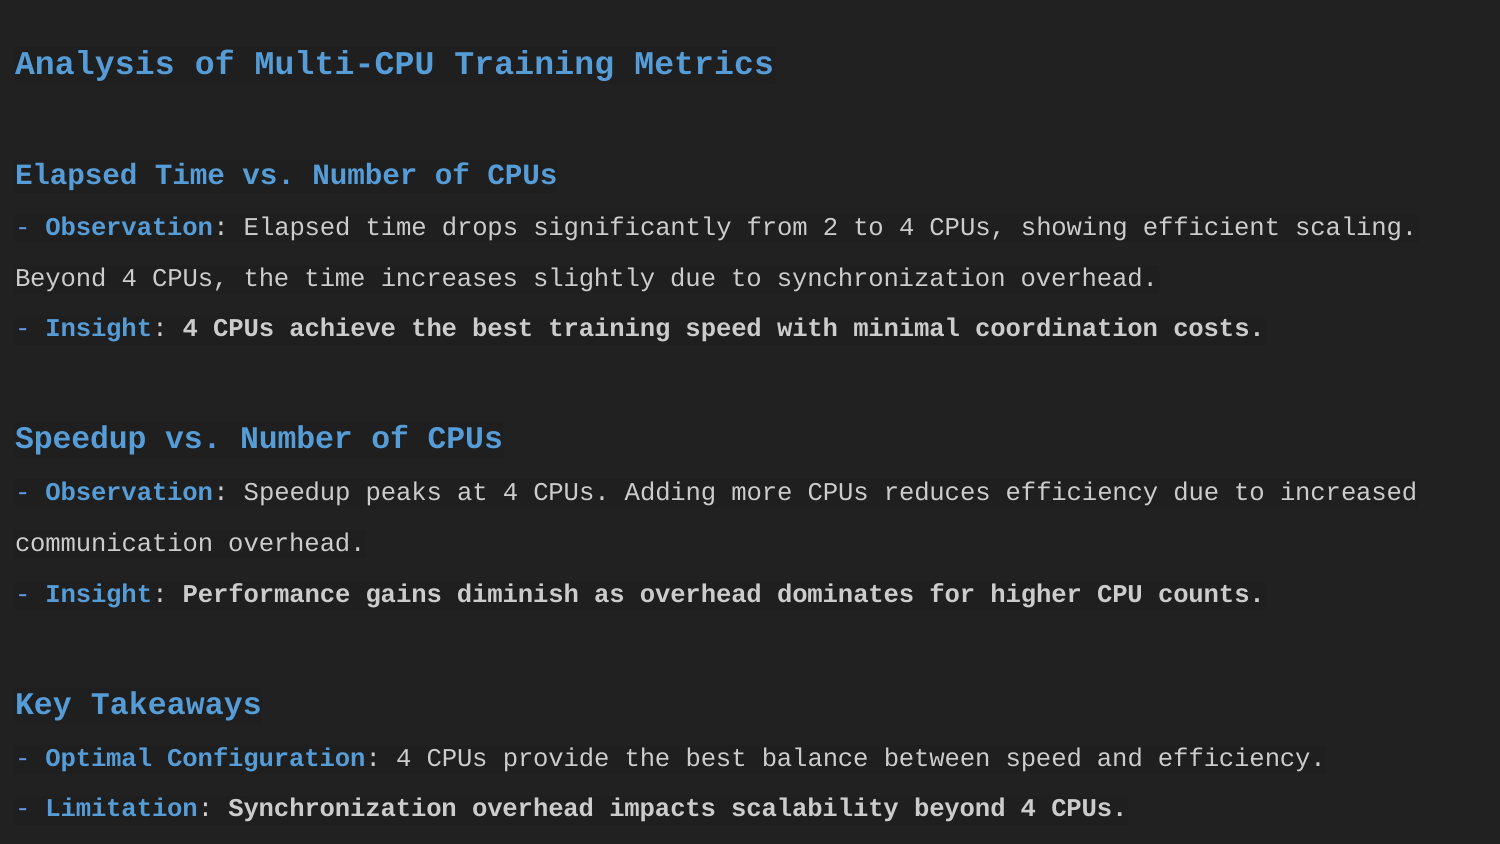

Analysis of Multi-CPU Training Metrics

Elapsed Time vs. Number of CPUs
- Observation: Elapsed time drops significantly from 2 to 4 CPUs, showing efficient scaling. Beyond 4 CPUs, the time increases slightly due to synchronization overhead.
- Insight: 4 CPUs achieve the best training speed with minimal coordination costs.

Speedup vs. Number of CPUs
- Observation: Speedup peaks at 4 CPUs. Adding more CPUs reduces efficiency due to increased communication overhead.
- Insight: Performance gains diminish as overhead dominates for higher CPU counts.

Key Takeaways
- Optimal Configuration: 4 CPUs provide the best balance between speed and efficiency.
- Limitation: Synchronization overhead impacts scalability beyond 4 CPUs.

#